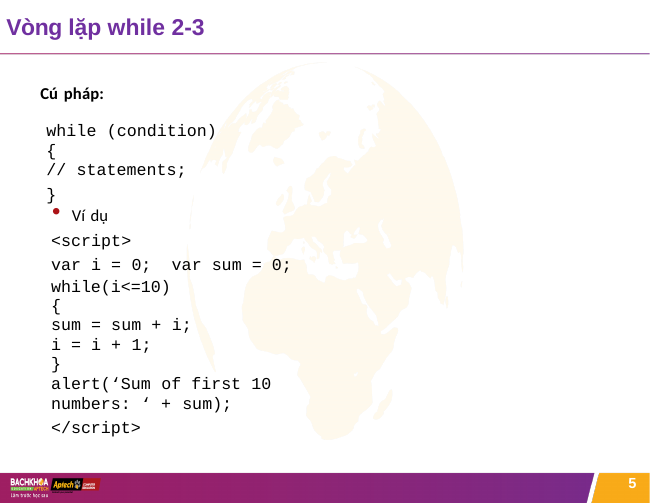

# Vòng lặp while 2-3
Cú pháp:

while (condition)
{
// statements;
}
Ví dụ
<script>
var i = 0;  var sum = 0;  while(i<=10)
{
sum = sum + i;
i = i + 1;
}
alert(‘Sum of first 10 numbers: ‘ + sum);
</script>
5